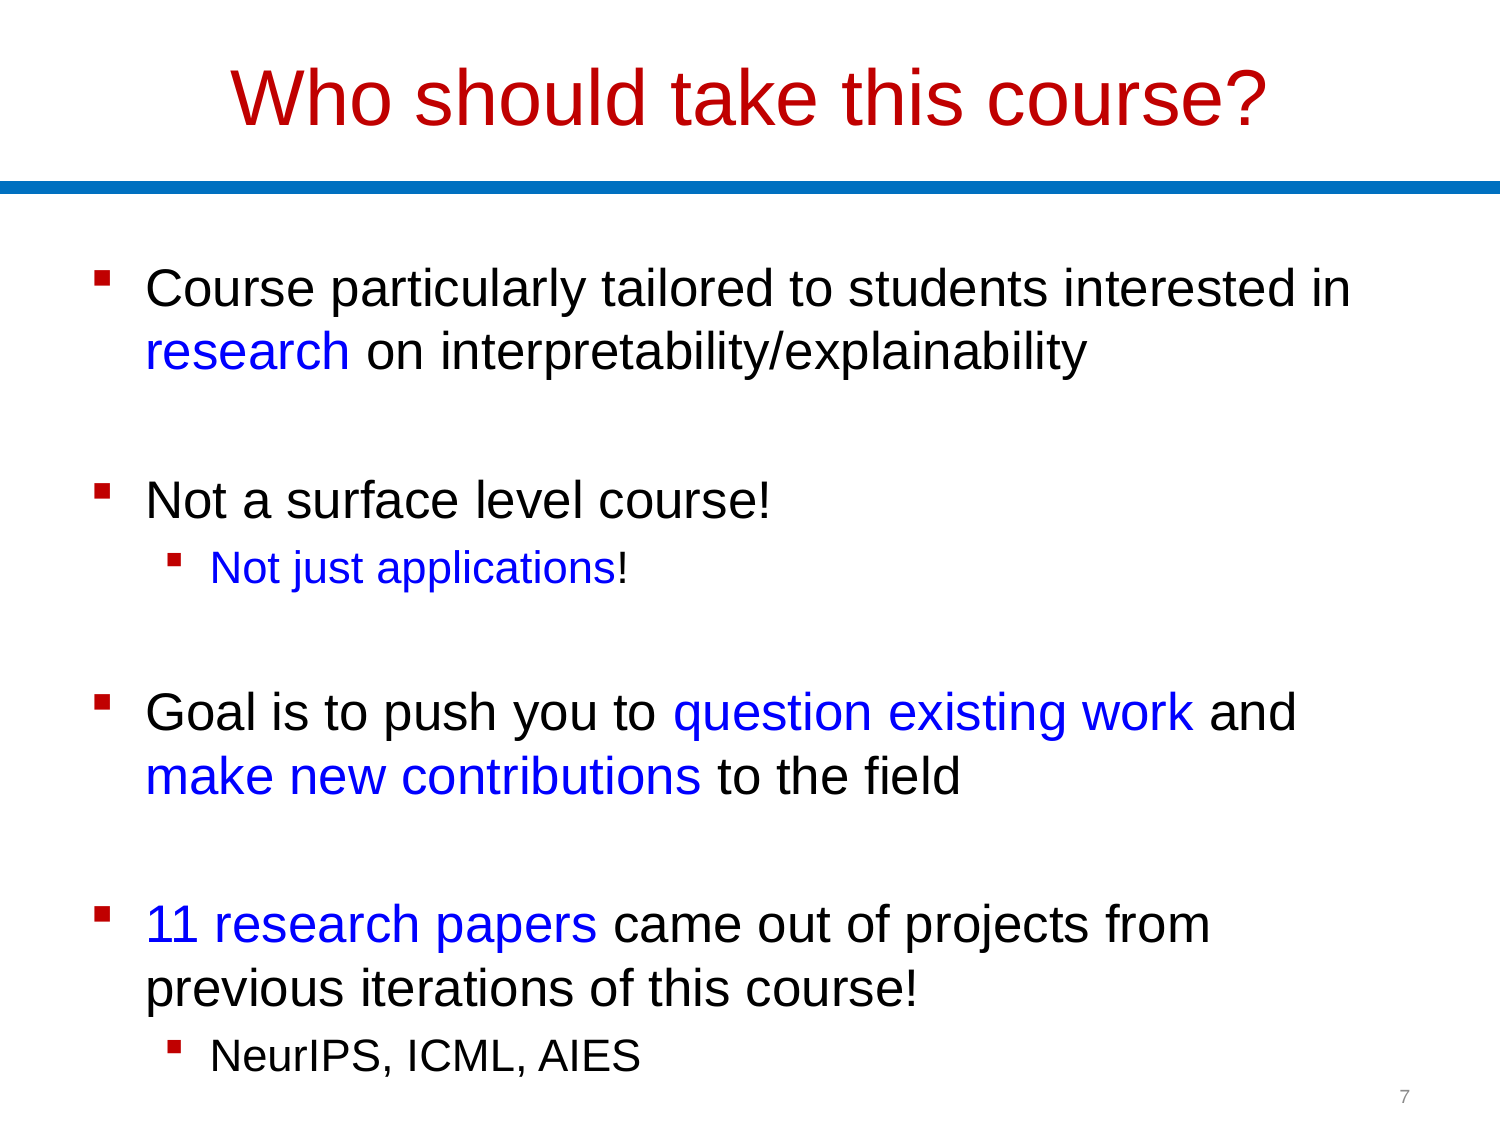

# Who should take this course?
Course particularly tailored to students interested in research on interpretability/explainability

Not a surface level course!
Not just applications!

Goal is to push you to question existing work and make new contributions to the field

11 research papers came out of projects from previous iterations of this course!
NeurIPS, ICML, AIES

7